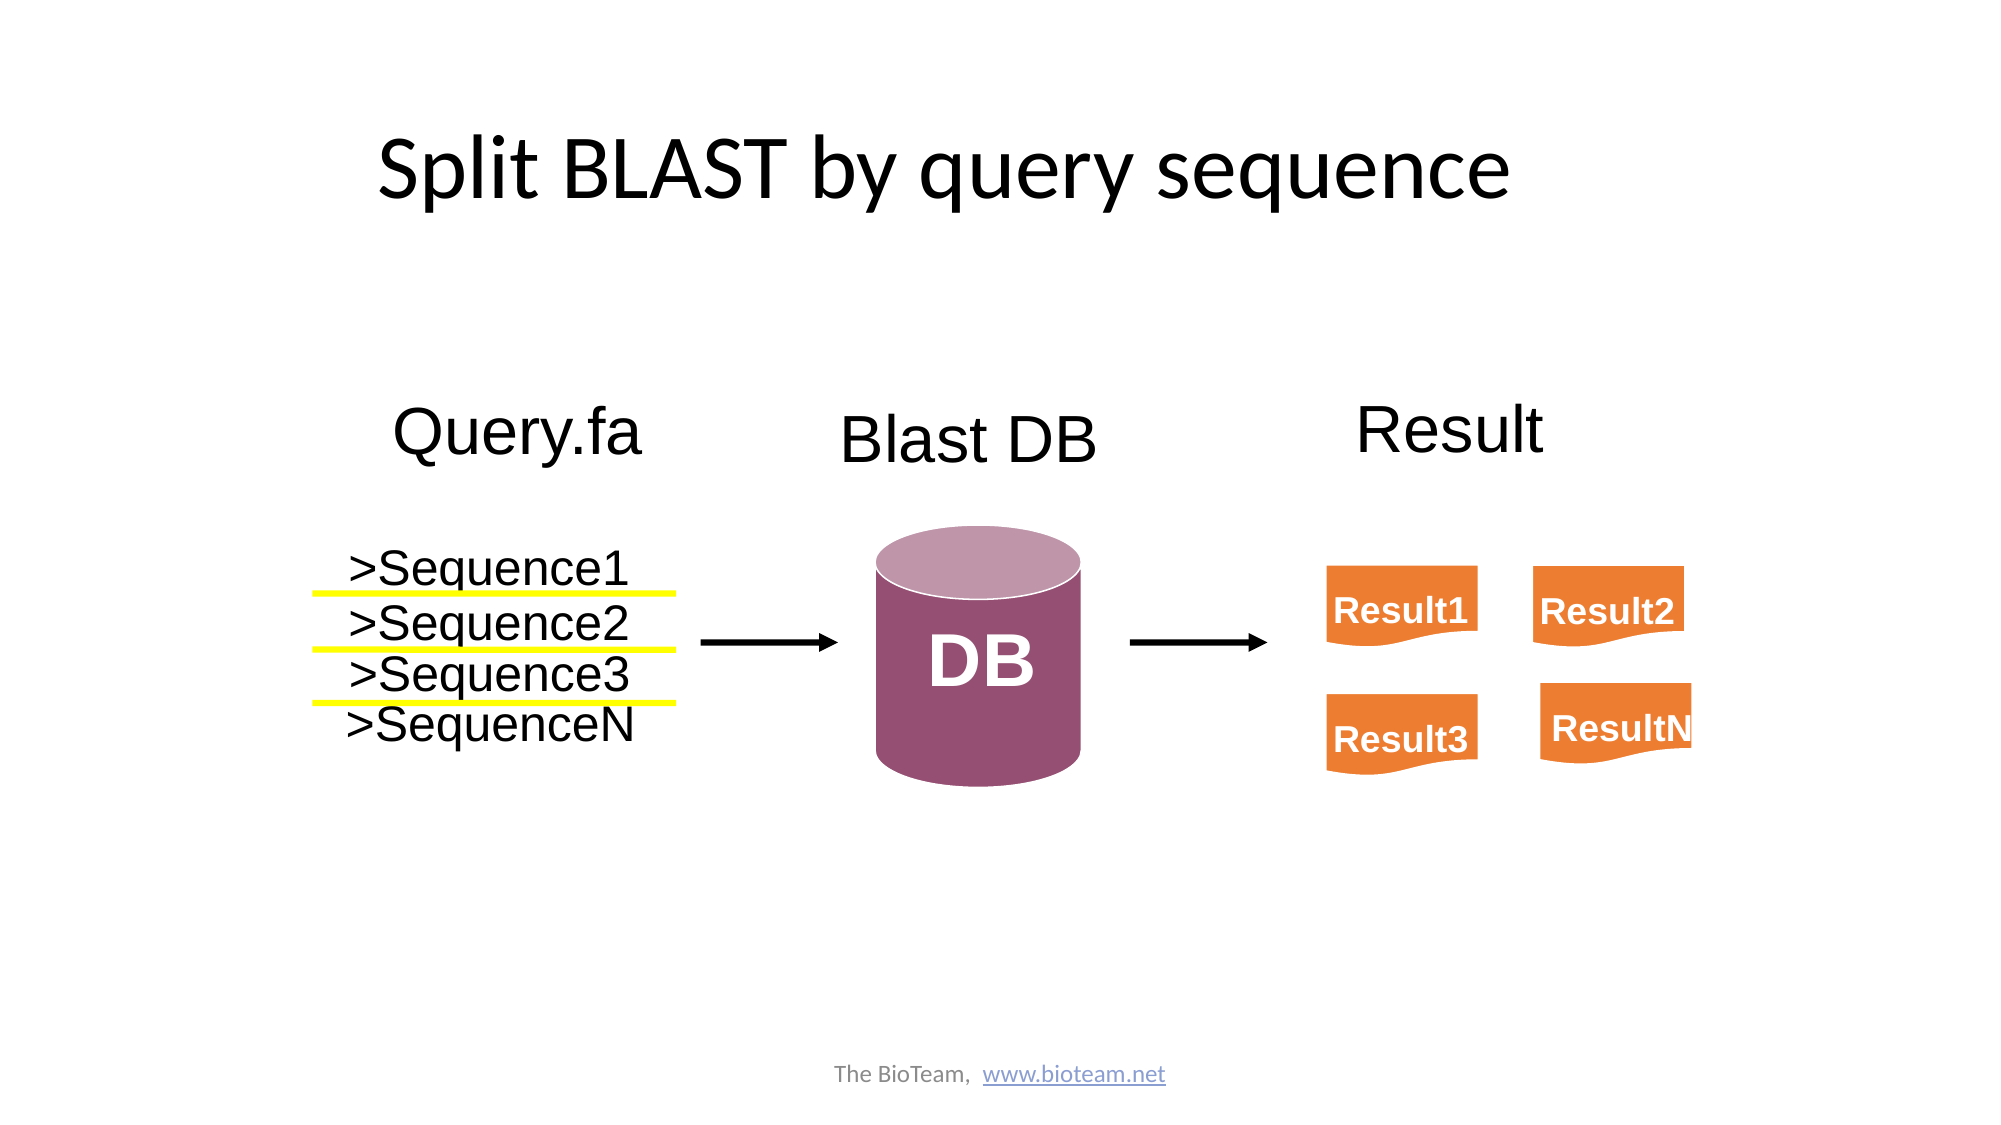

# Split BLAST by query sequence
Result
Query.fa
Blast DB
>Sequence1
>Sequence2

>Sequence3

>SequenceN

DB
Result2

Result1

Result2

ResultN

Result3
Result
ResultN
Result3
The BioTeam,  www.bioteam.net